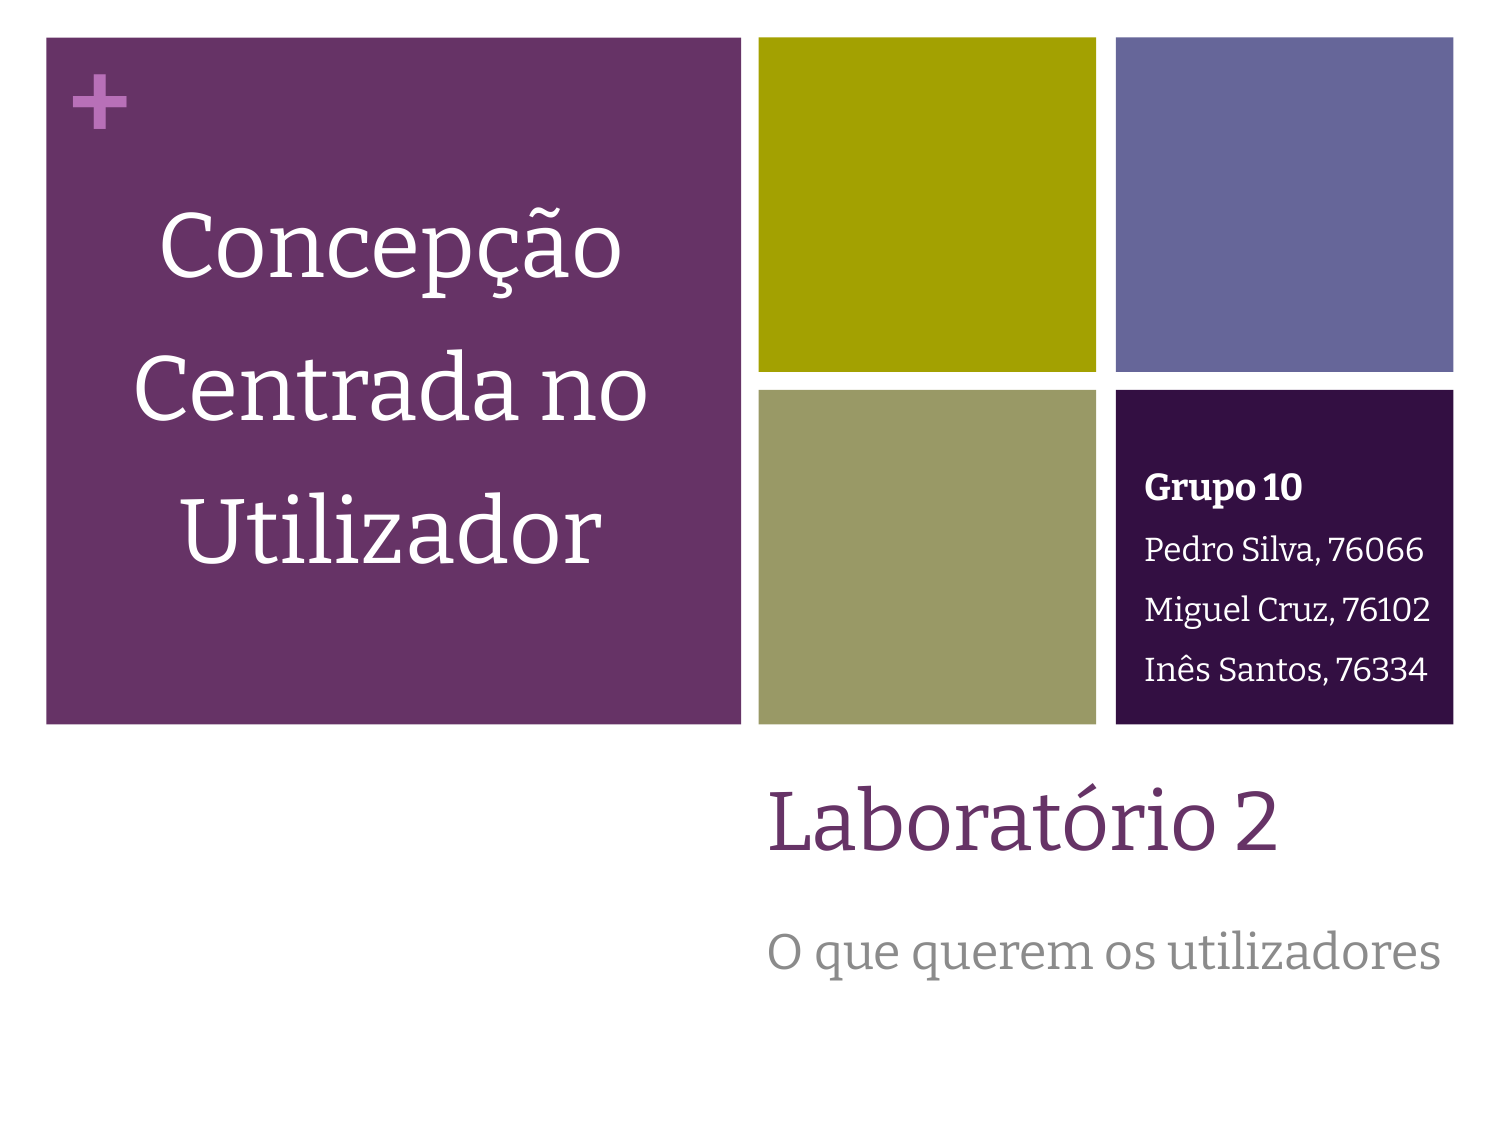

Concepção Centrada no Utilizador
Grupo 10
Pedro Silva, 76066
Miguel Cruz, 76102
Inês Santos, 76334
# Laboratório 2
O que querem os utilizadores